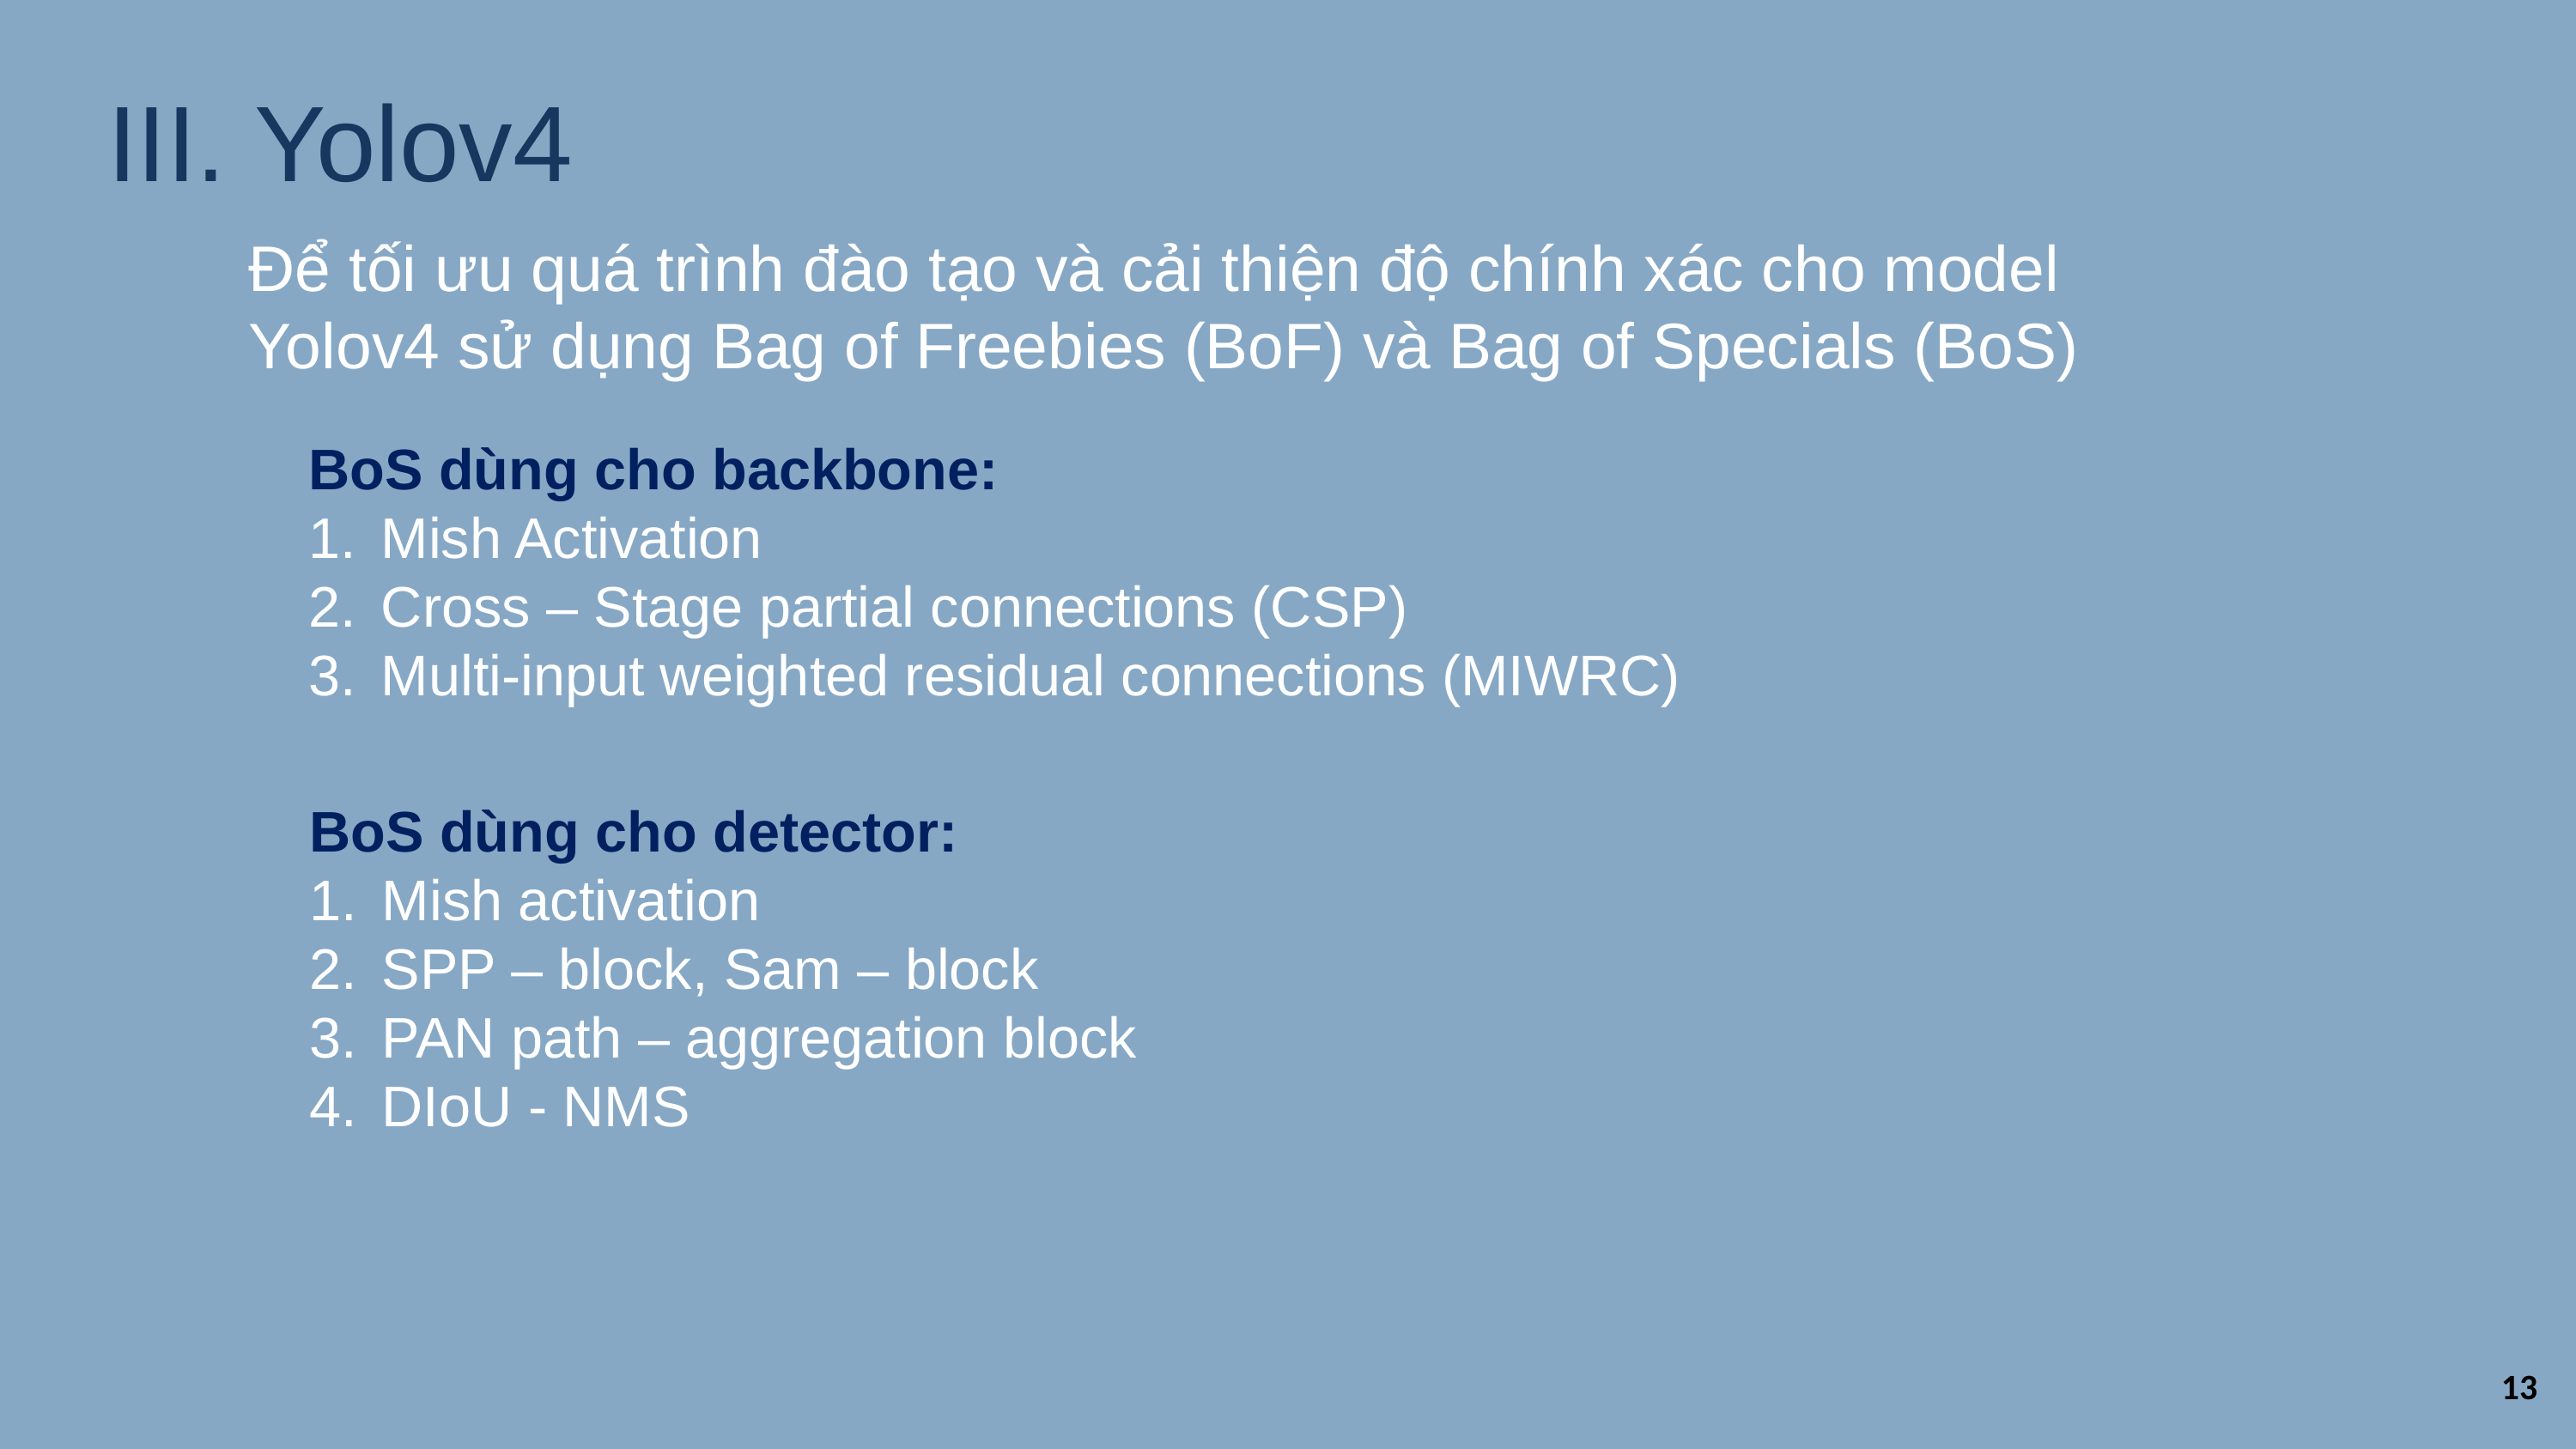

III. Yolov4
Để tối ưu quá trình đào tạo và cải thiện độ chính xác cho model Yolov4 sử dụng Bag of Freebies (BoF) và Bag of Specials (BoS)
BoS dùng cho backbone:
Mish Activation
Cross – Stage partial connections (CSP)
Multi-input weighted residual connections (MIWRC)
BoS dùng cho detector:
Mish activation
SPP – block, Sam – block
PAN path – aggregation block
DIoU - NMS
13